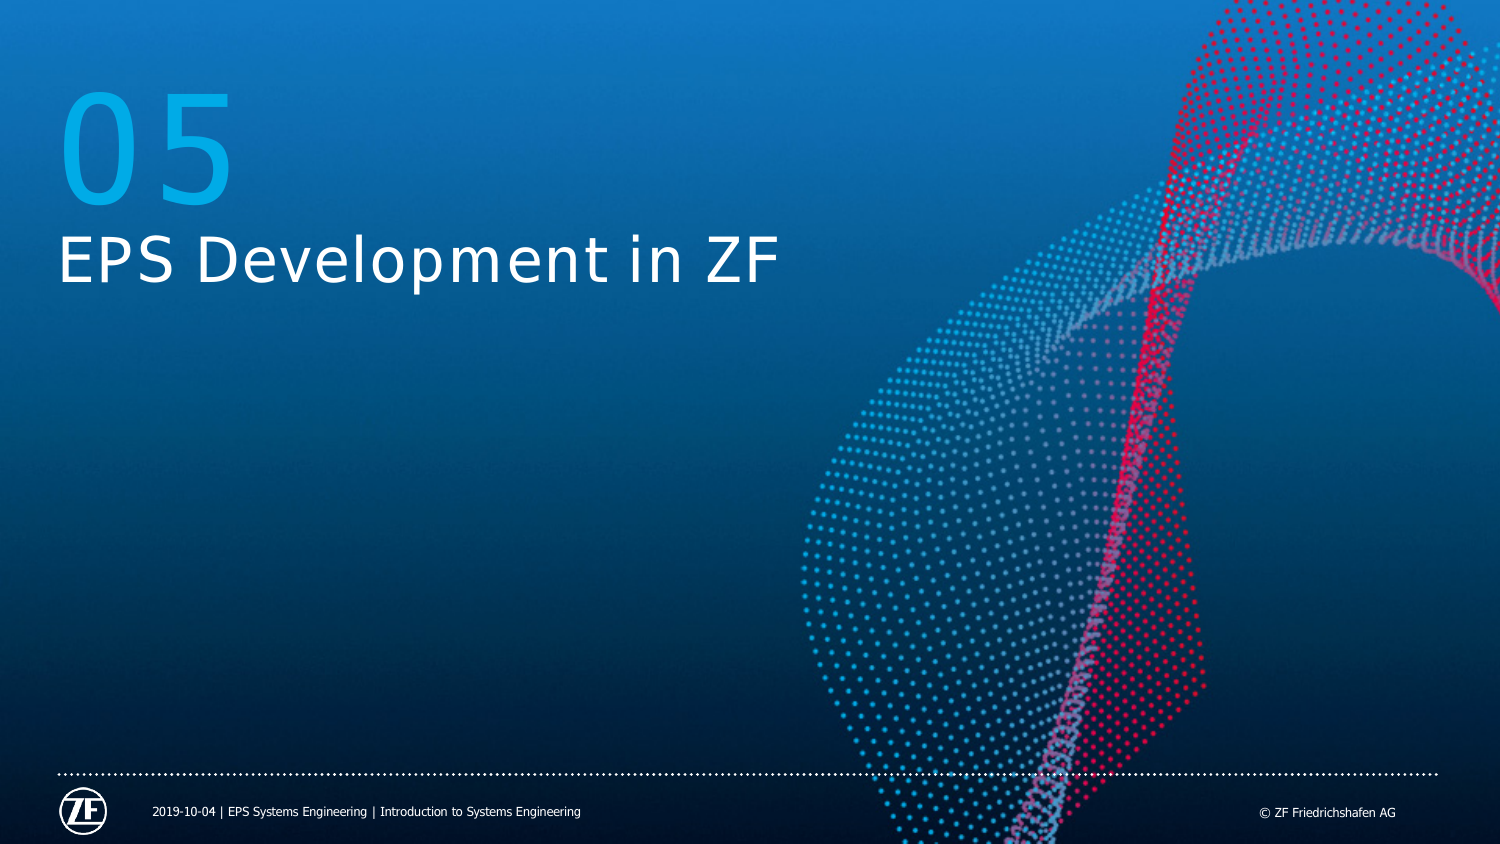

05
EPS Development in ZF
9.

10.

11.

12.

2019-10-04 | EPS Systems Engineering | Introduction to Systems Engineering